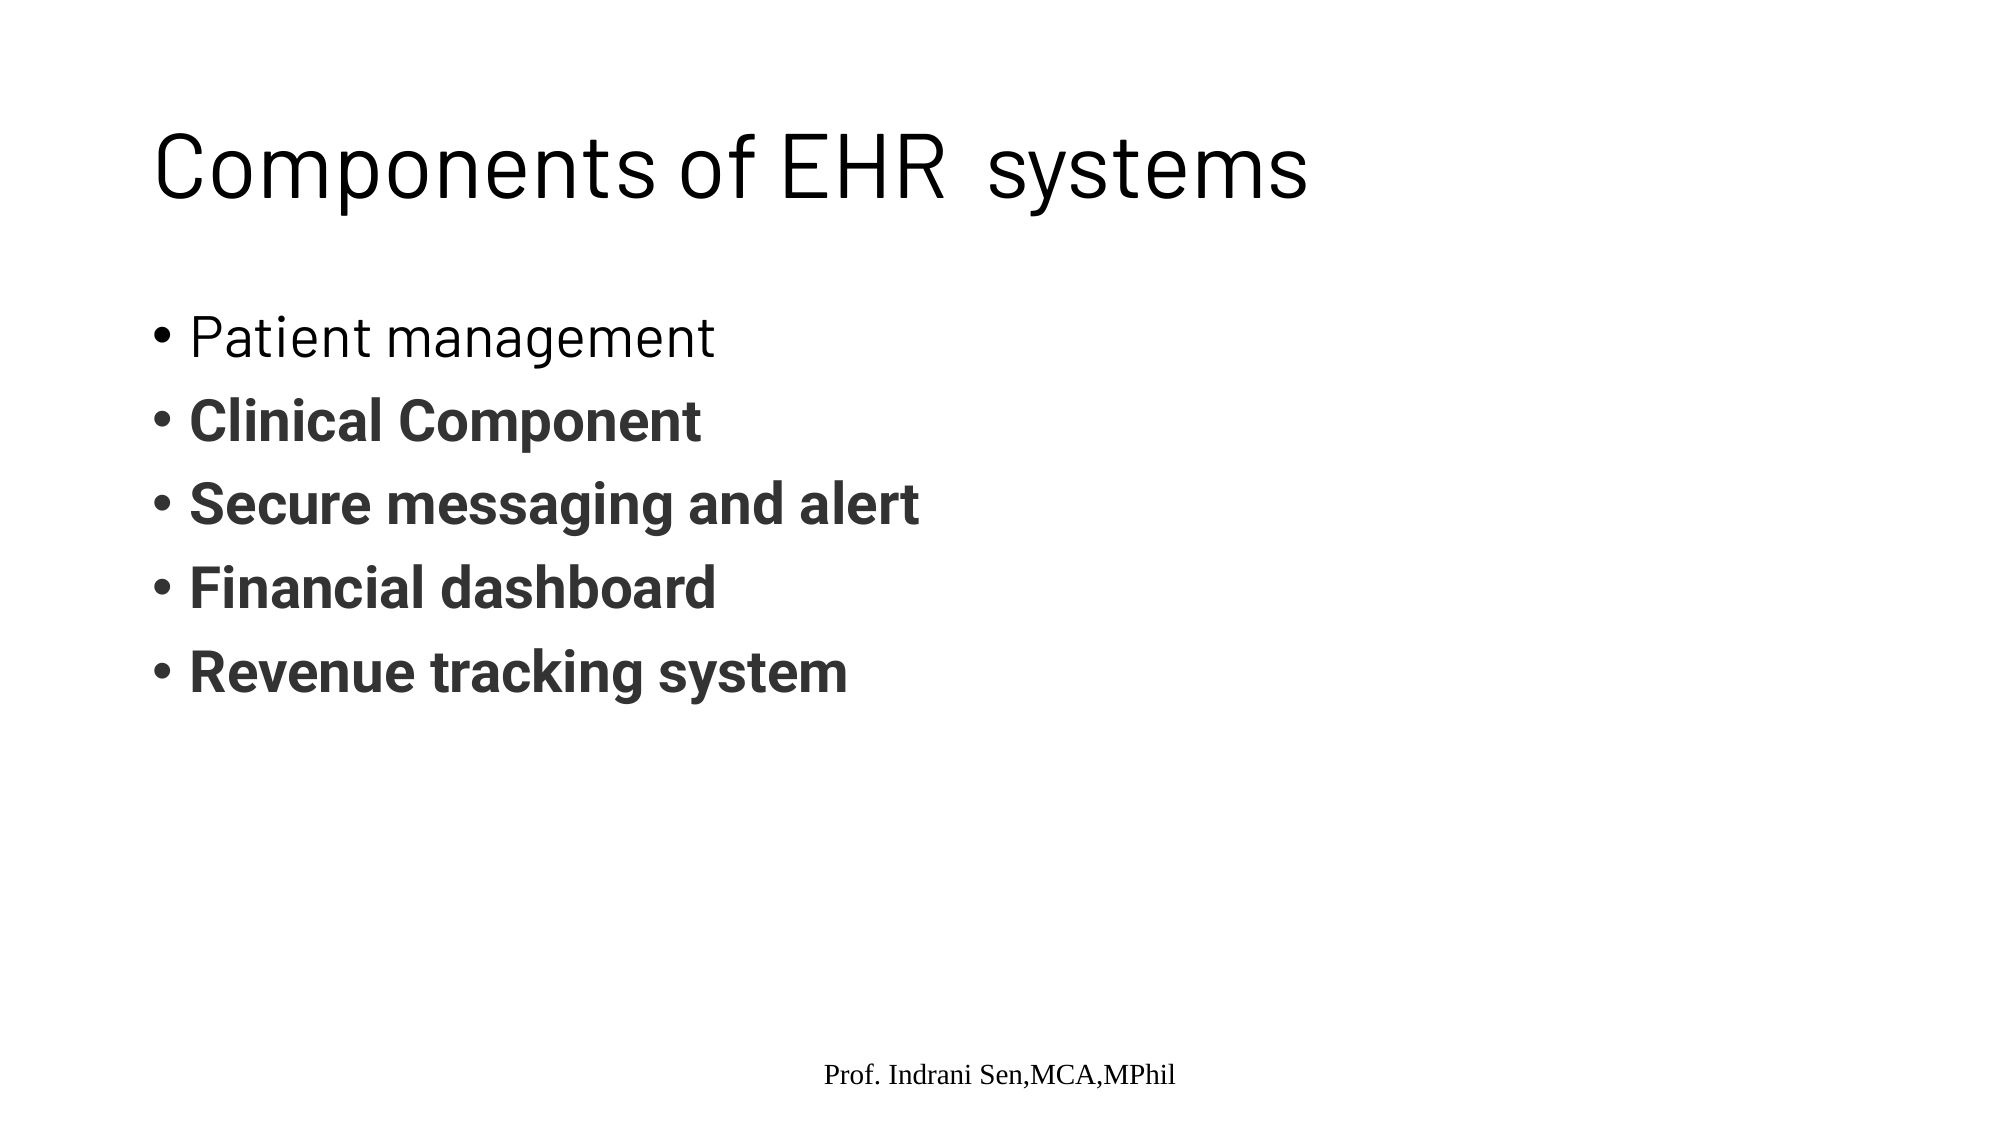

# Components of EHR  systems
Patient management
Clinical Component
Secure messaging and alert
Financial dashboard
Revenue tracking system

Prof. Indrani Sen,MCA,MPhil